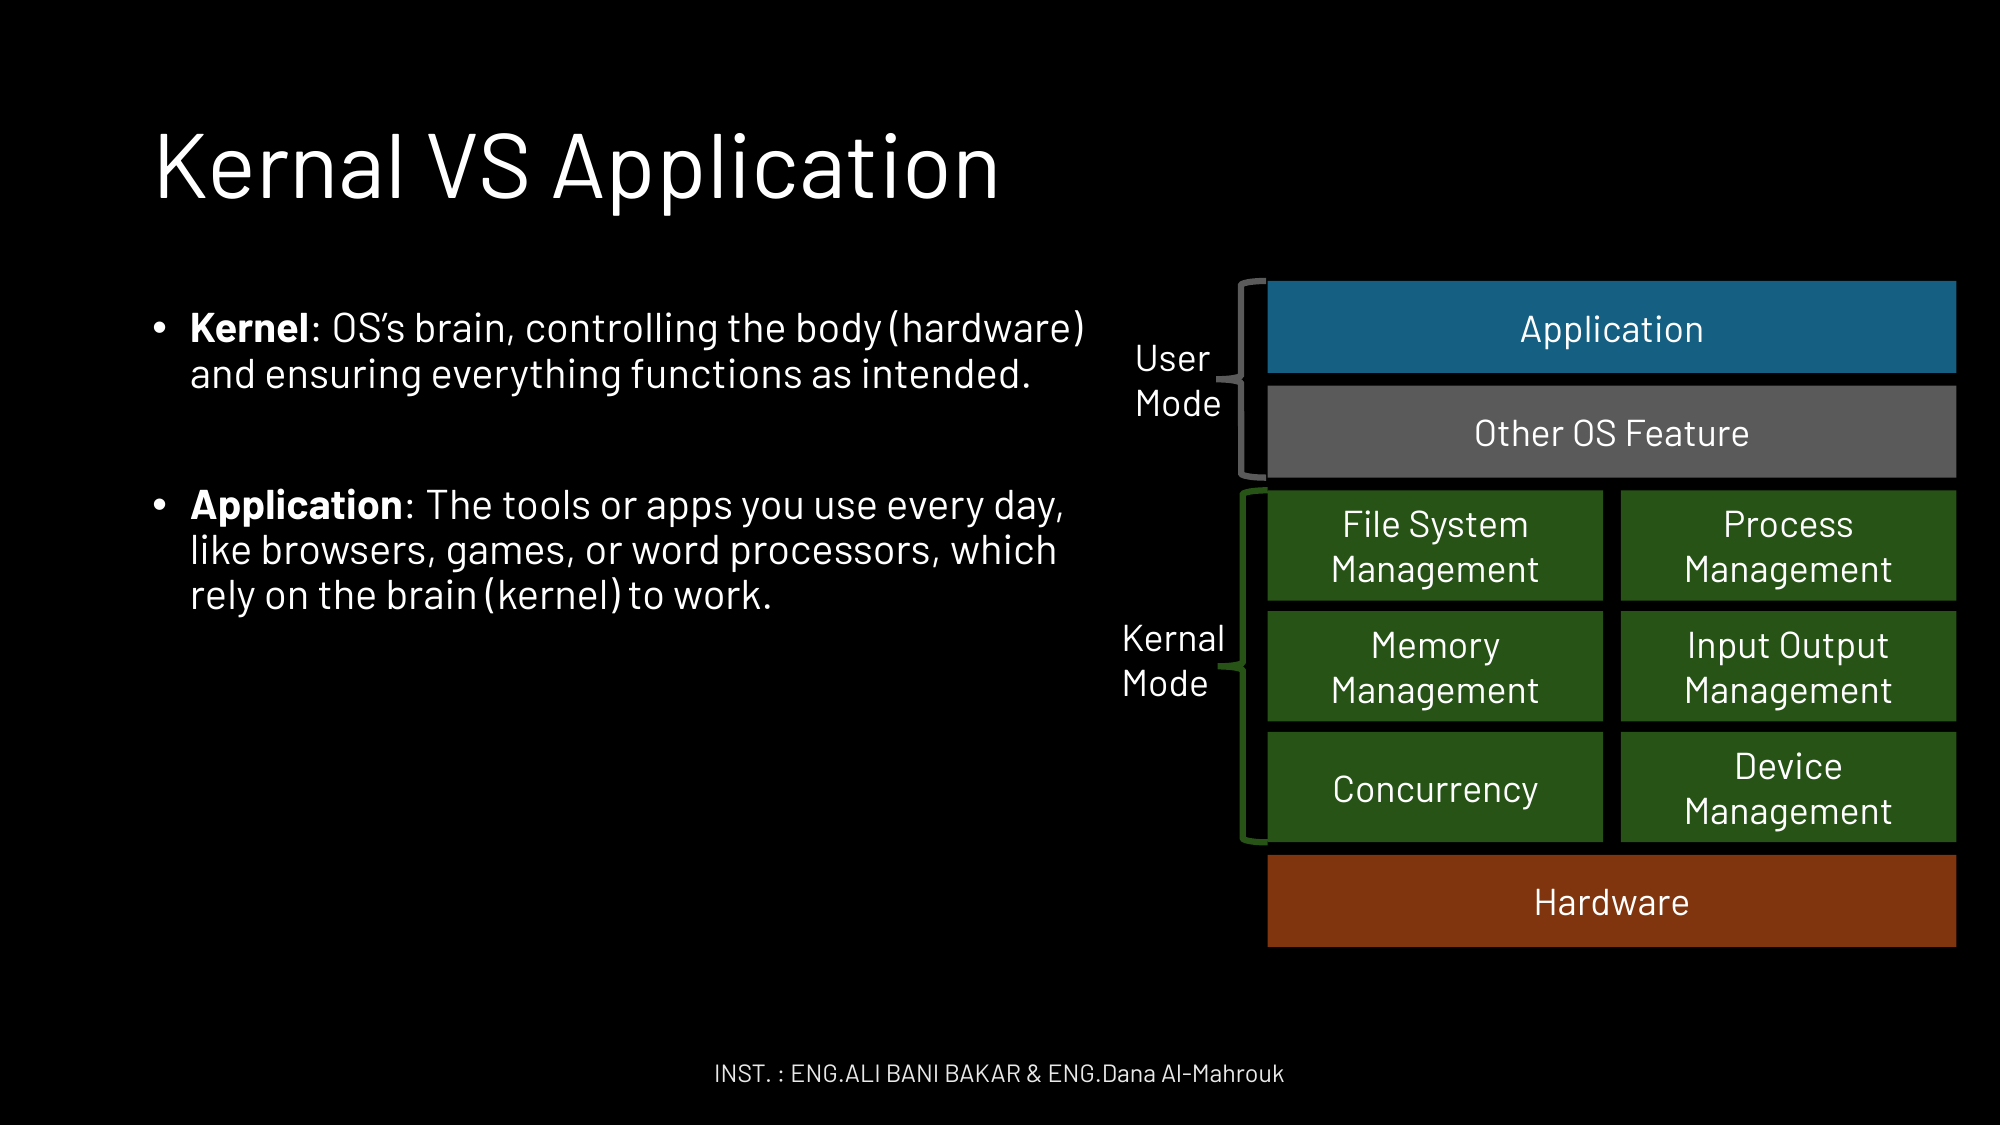

# Kernal VS Application

Application
Kernel: OS’s brain, controlling the body (hardware) and ensuring everything functions as intended.

Application: The tools or apps you use every day, like browsers, games, or word processors, which rely on the brain (kernel) to work.
User
Mode
Other OS Feature

File System Management
Process Management
Kernal
Mode
Memory Management
Input Output Management
Concurrency
Device Management
Hardware
INST. : ENG.ALI BANI BAKAR & ENG.Dana Al-Mahrouk